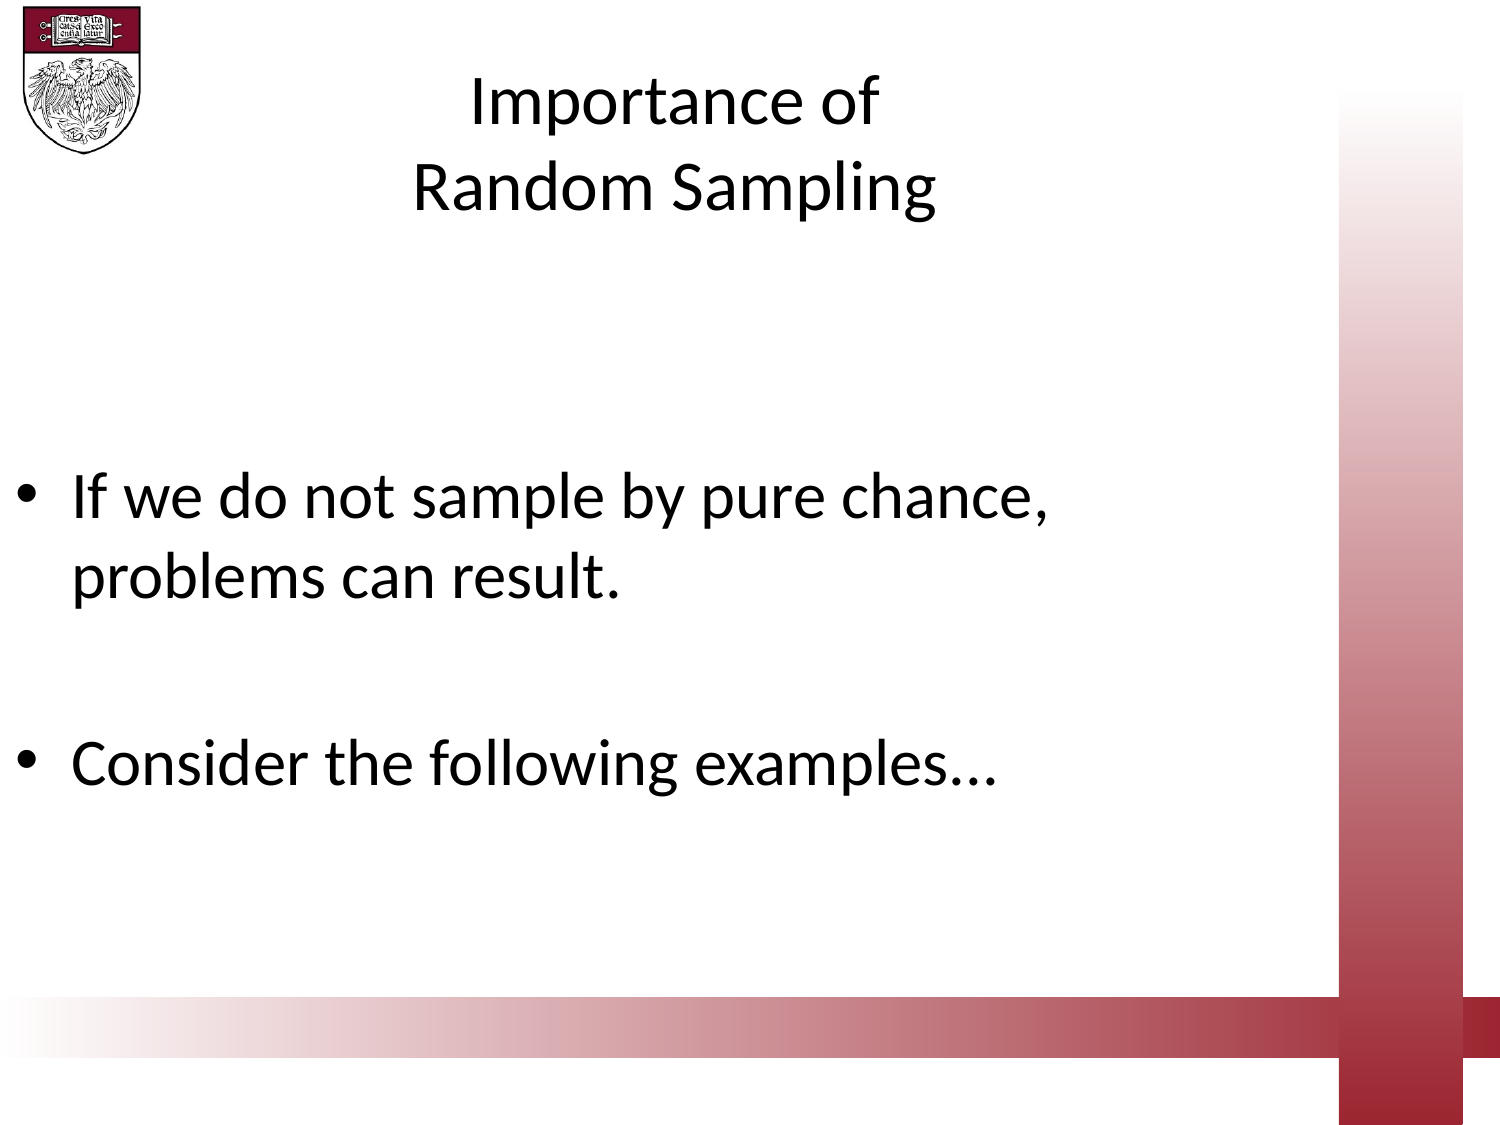

Importance of
Random Sampling

If we do not sample by pure chance, problems can result.

Consider the following examples...